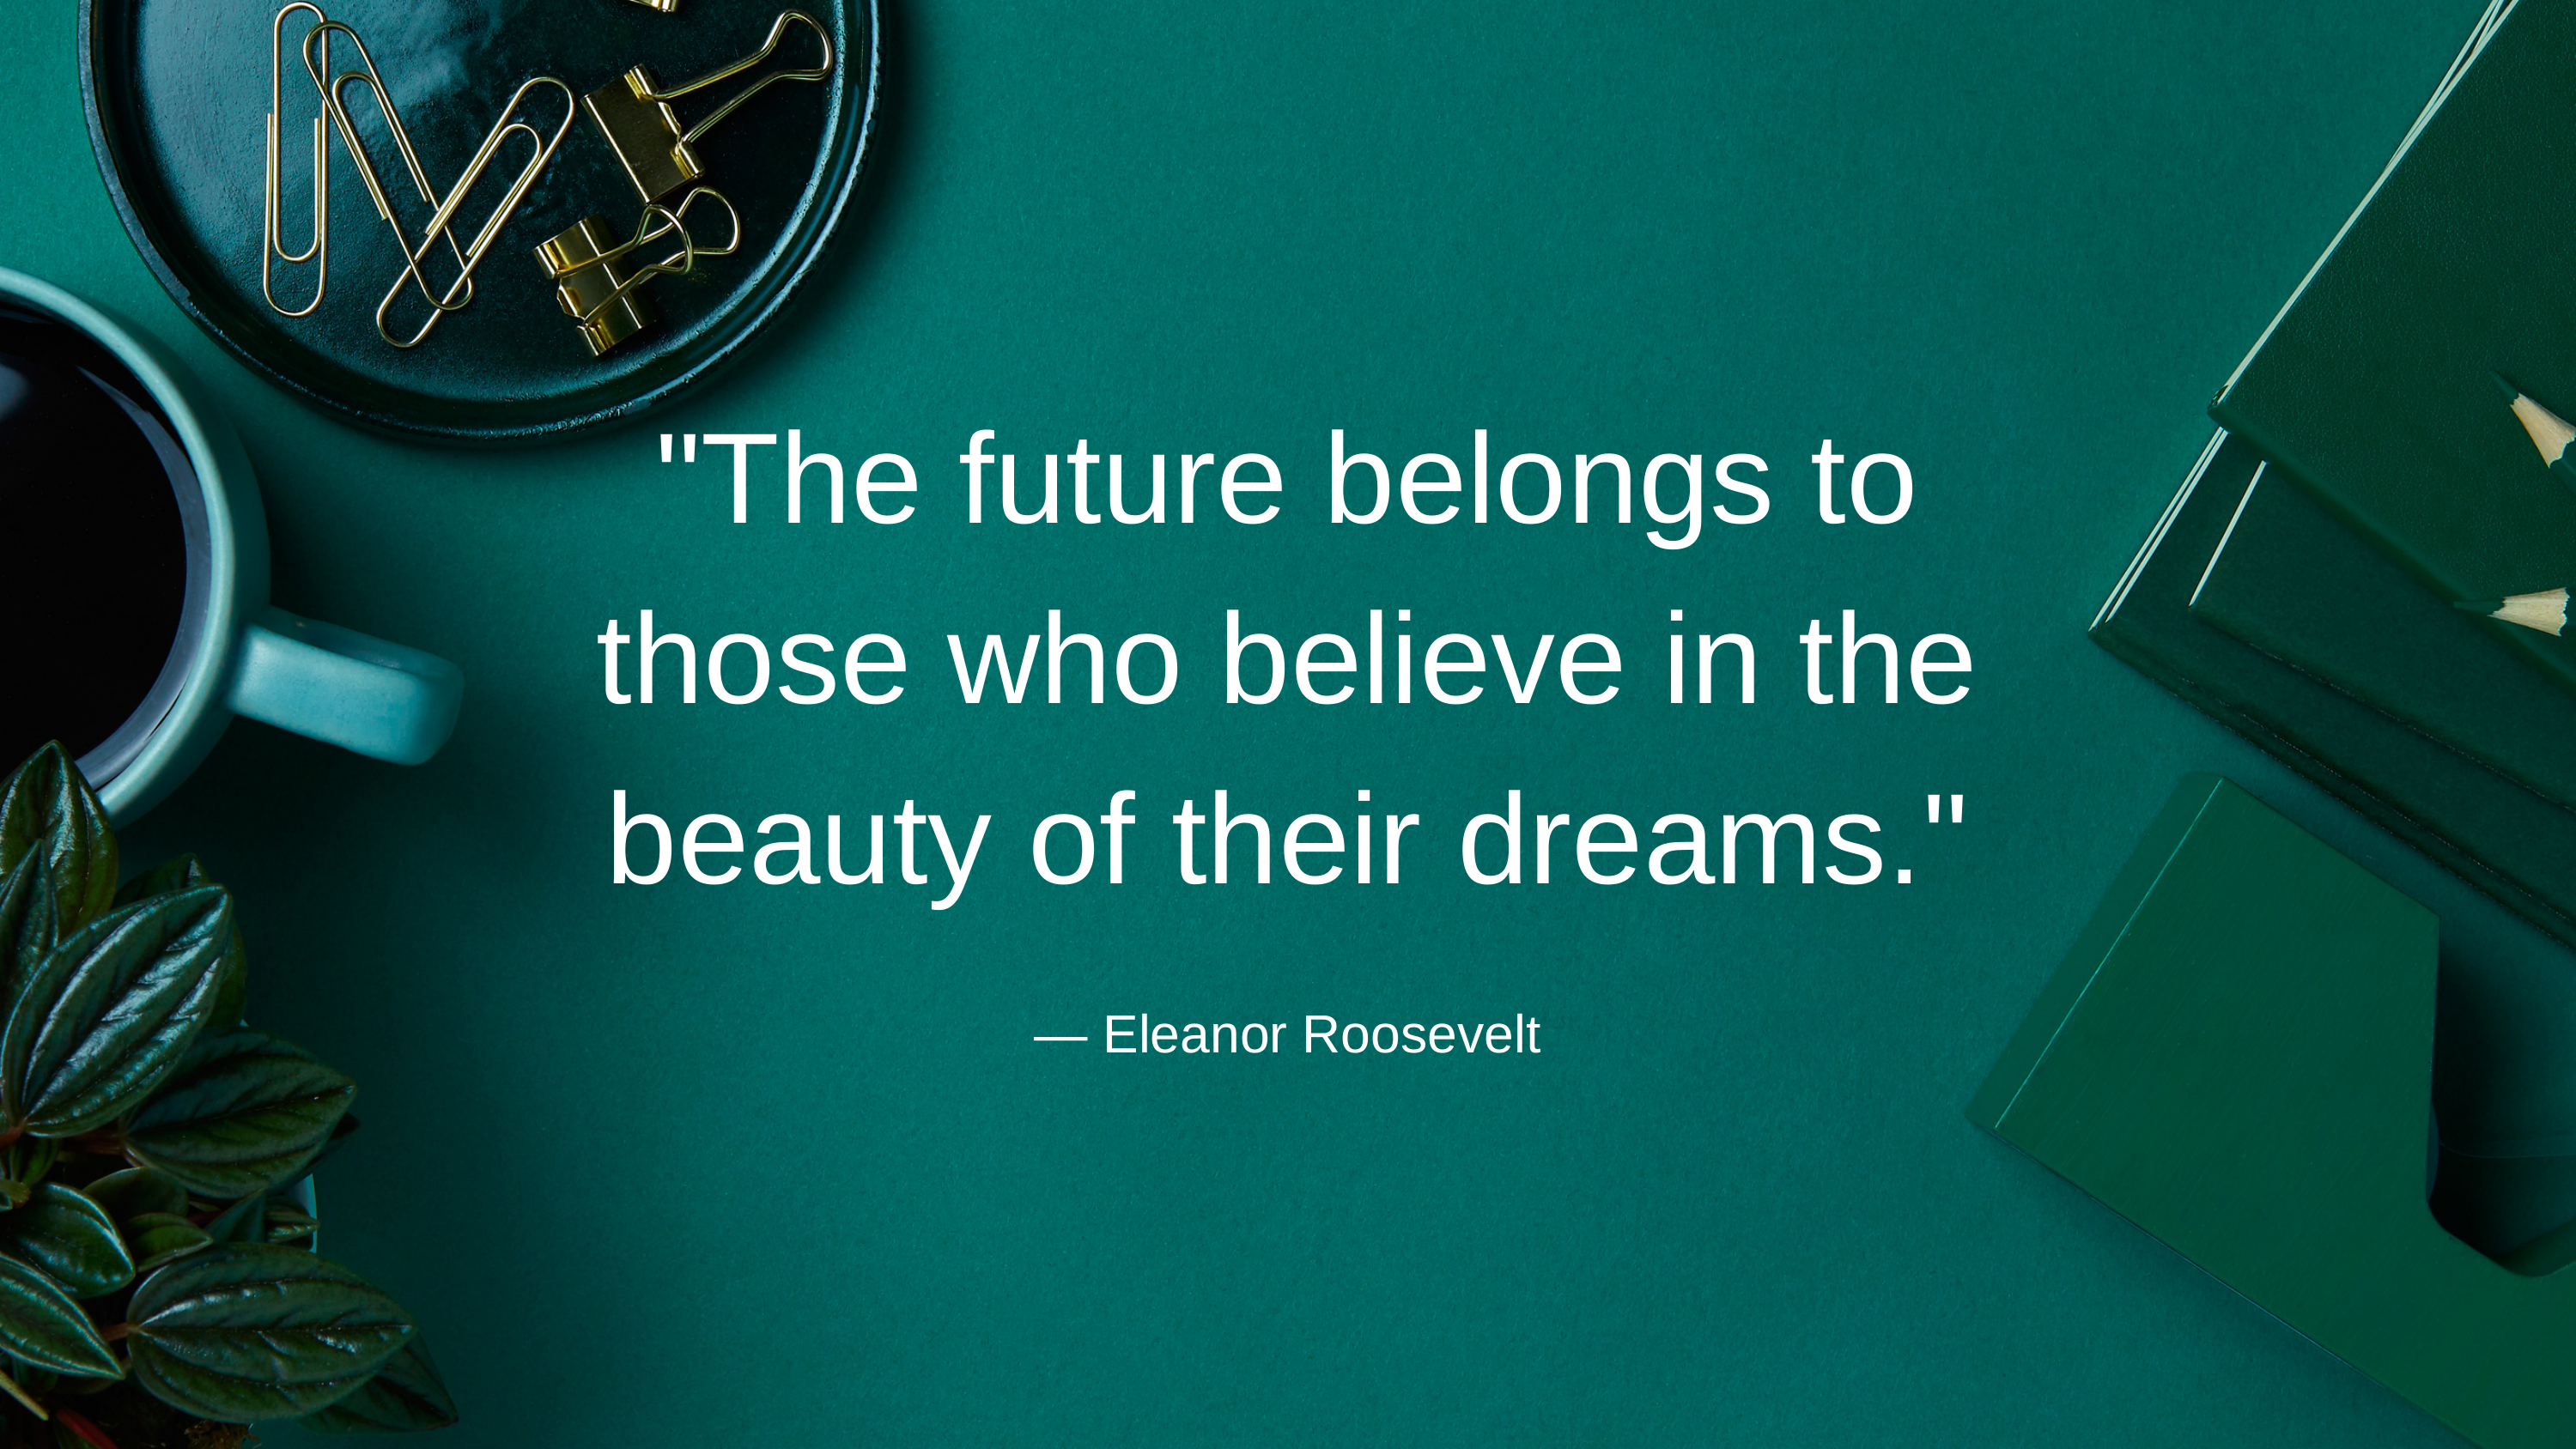

"The future belongs to those who believe in the beauty of their dreams."
— Eleanor Roosevelt